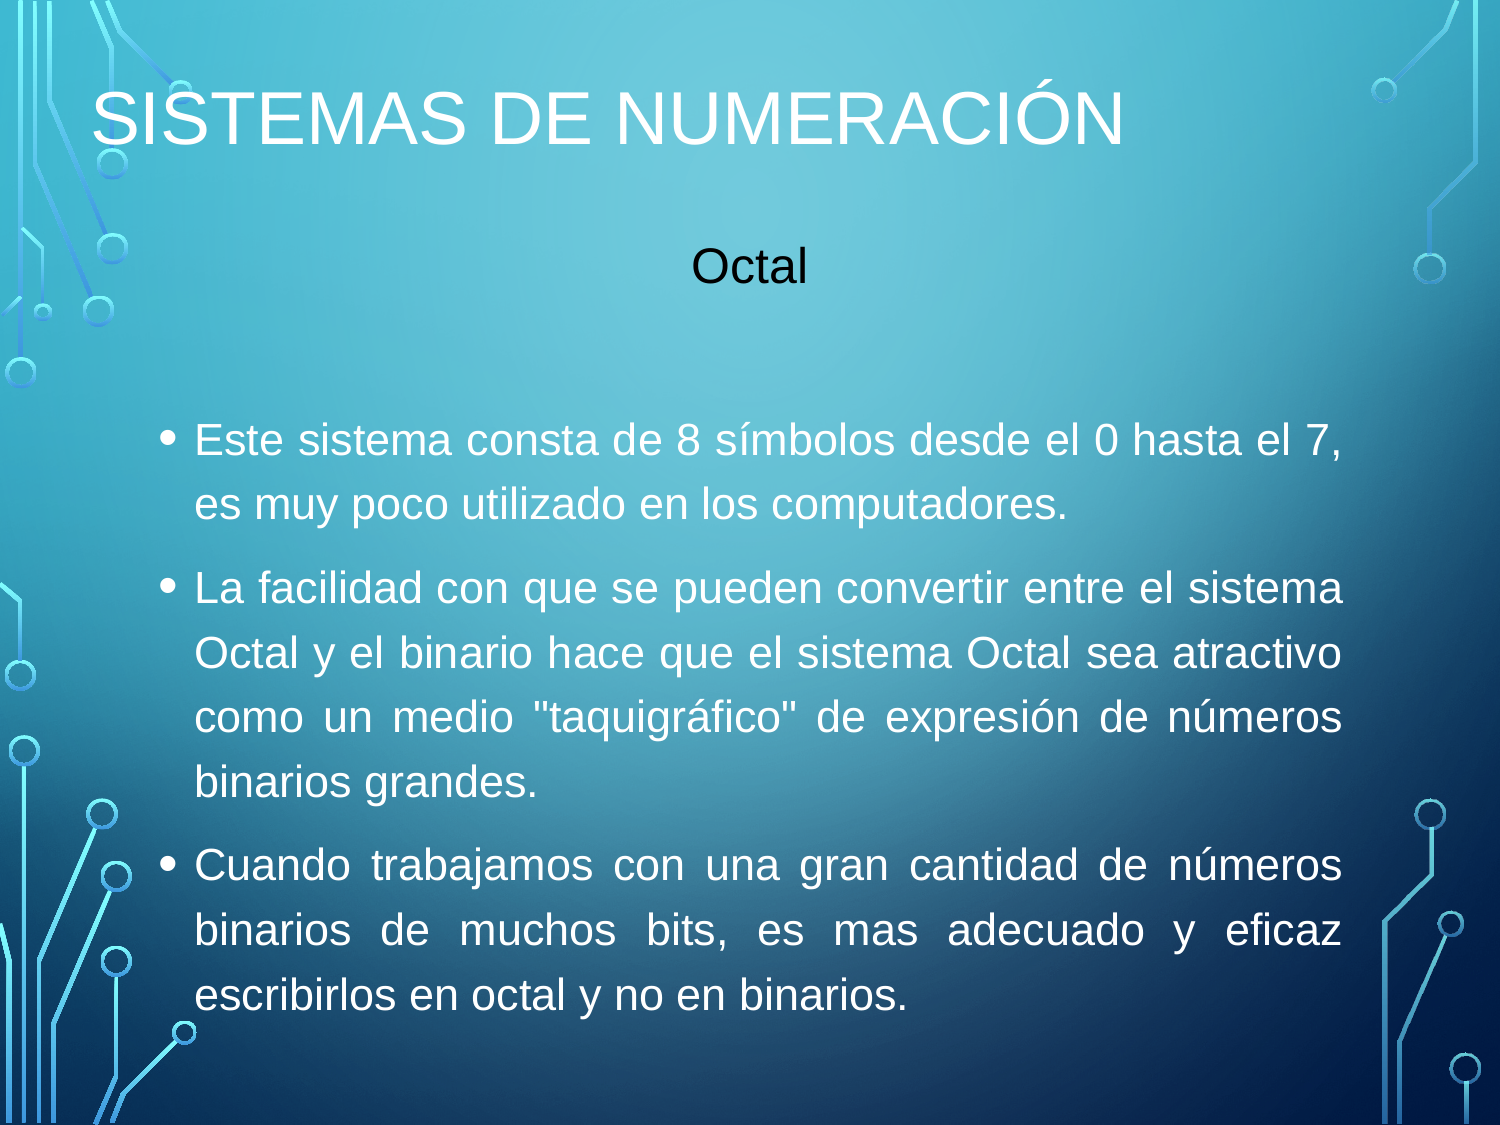

# Sistemas de Numeración
Octal
Este sistema consta de 8 símbolos desde el 0 hasta el 7, es muy poco utilizado en los computadores.
La facilidad con que se pueden convertir entre el sistema Octal y el binario hace que el sistema Octal sea atractivo como un medio "taquigráfico" de expresión de números binarios grandes.
Cuando trabajamos con una gran cantidad de números binarios de muchos bits, es mas adecuado y eficaz escribirlos en octal y no en binarios.